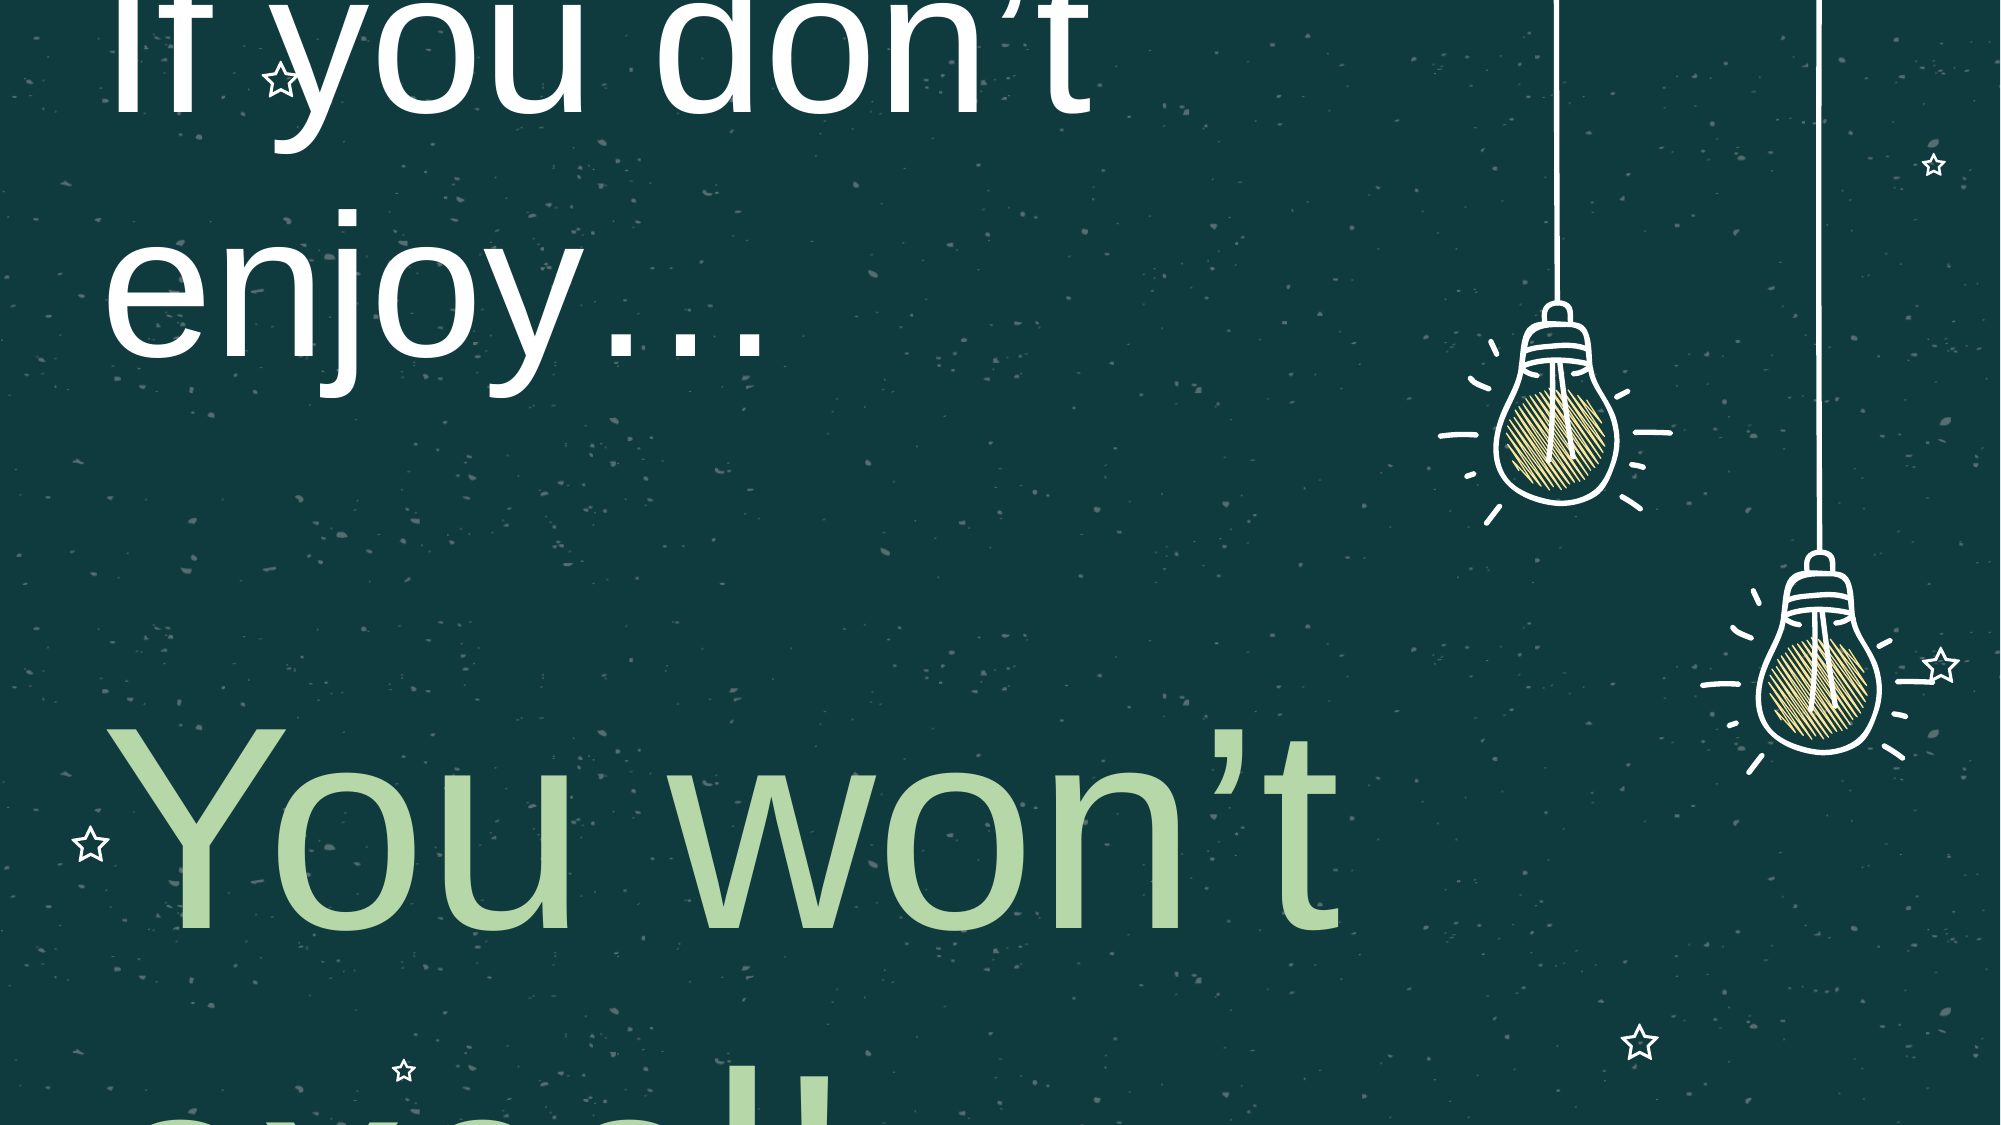

# If you don’t enjoy… You won’t excel!